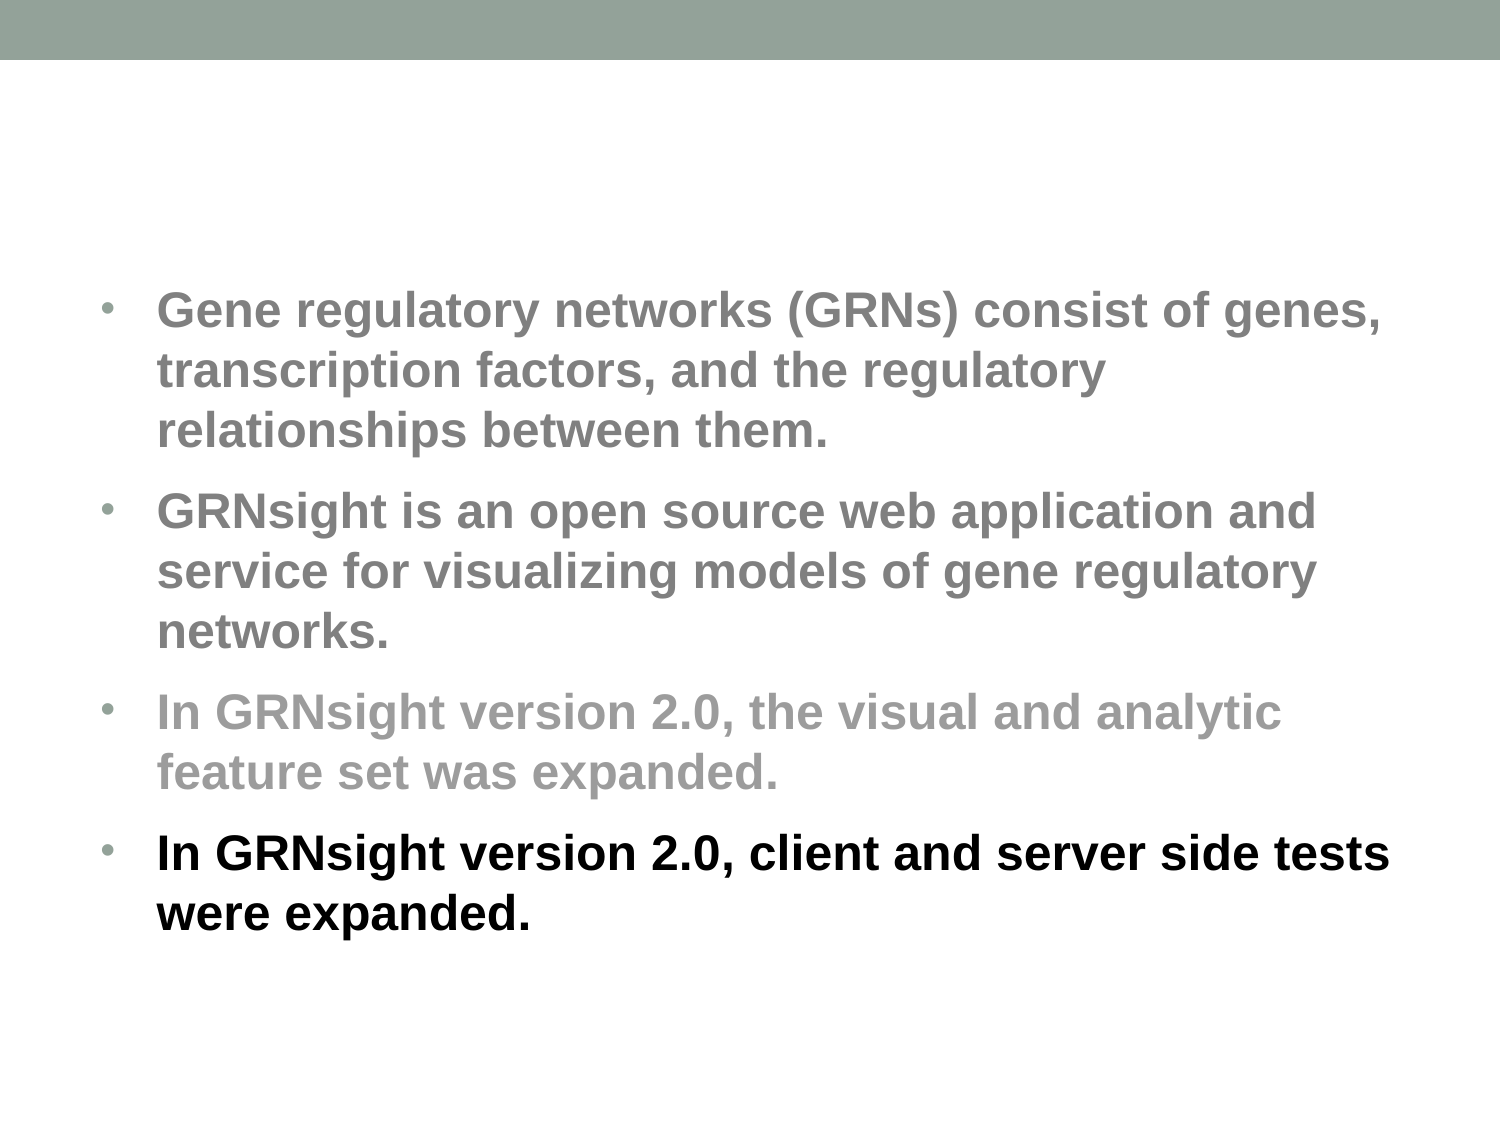

Gene regulatory networks (GRNs) consist of genes, transcription factors, and the regulatory relationships between them.
GRNsight is an open source web application and service for visualizing models of gene regulatory networks.
In GRNsight version 2.0, the visual and analytic feature set was expanded.
In GRNsight version 2.0, client and server side tests were expanded.